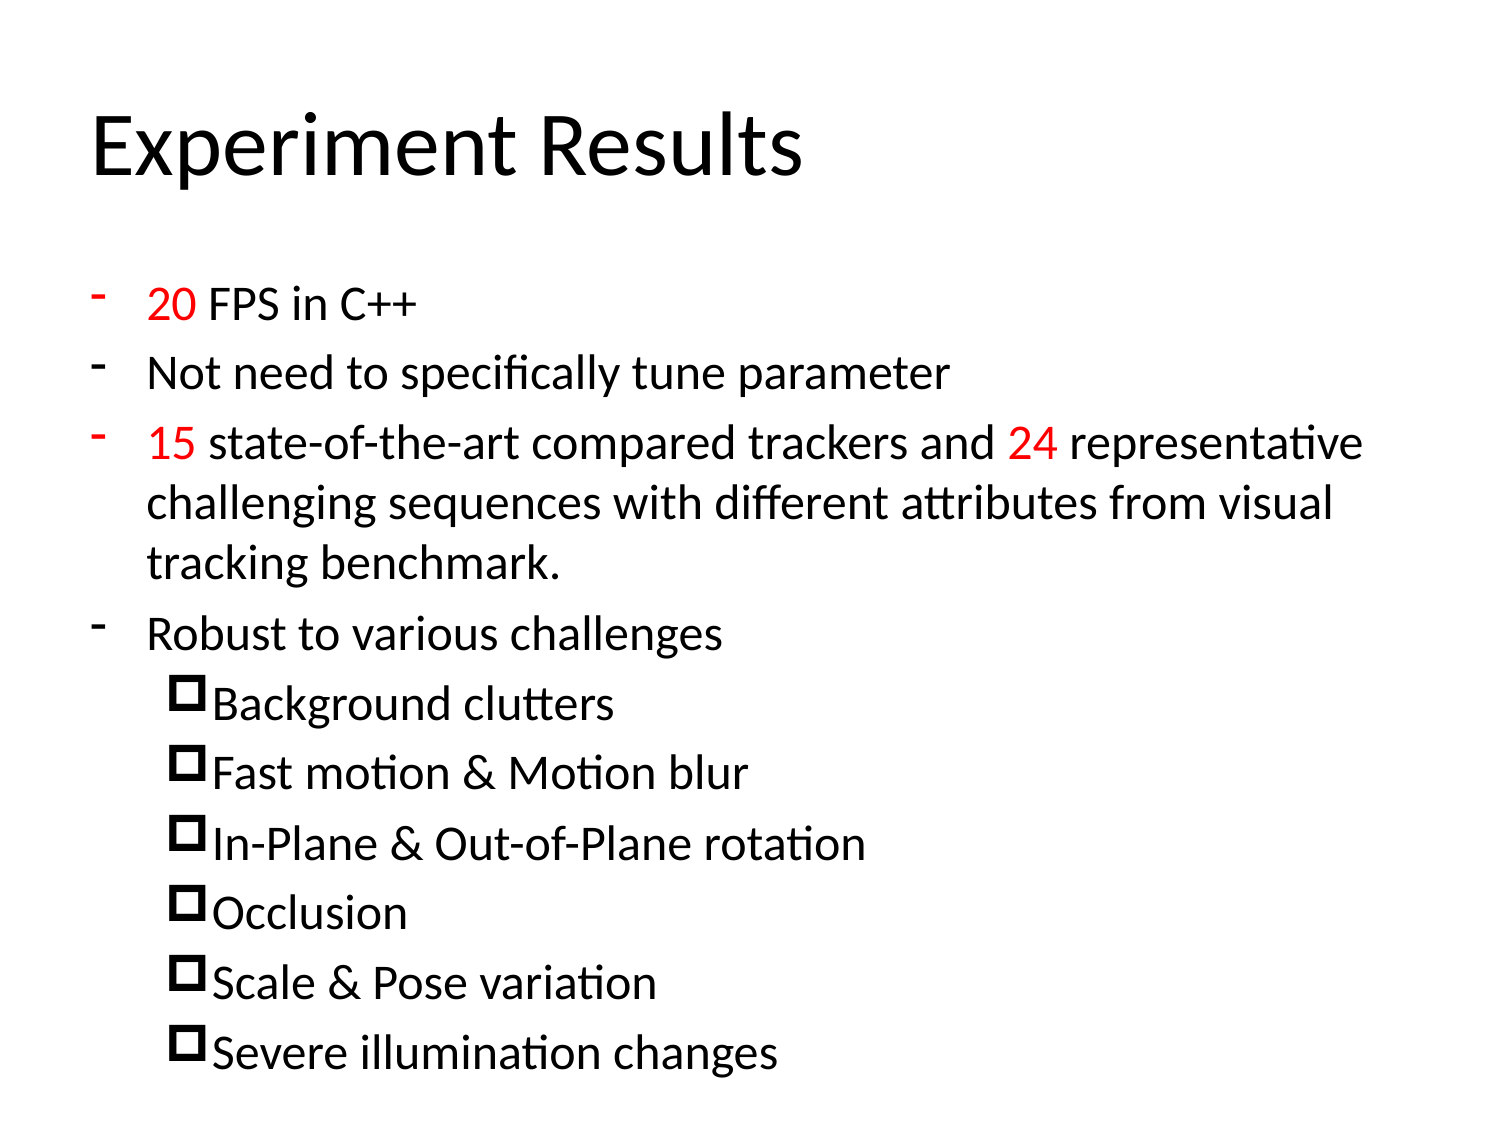

# Experiment Results
20 FPS in C++
Not need to specifically tune parameter
15 state-of-the-art compared trackers and 24 representative challenging sequences with different attributes from visual tracking benchmark.
Robust to various challenges
Background clutters
Fast motion & Motion blur
In-Plane & Out-of-Plane rotation
Occlusion
Scale & Pose variation
Severe illumination changes